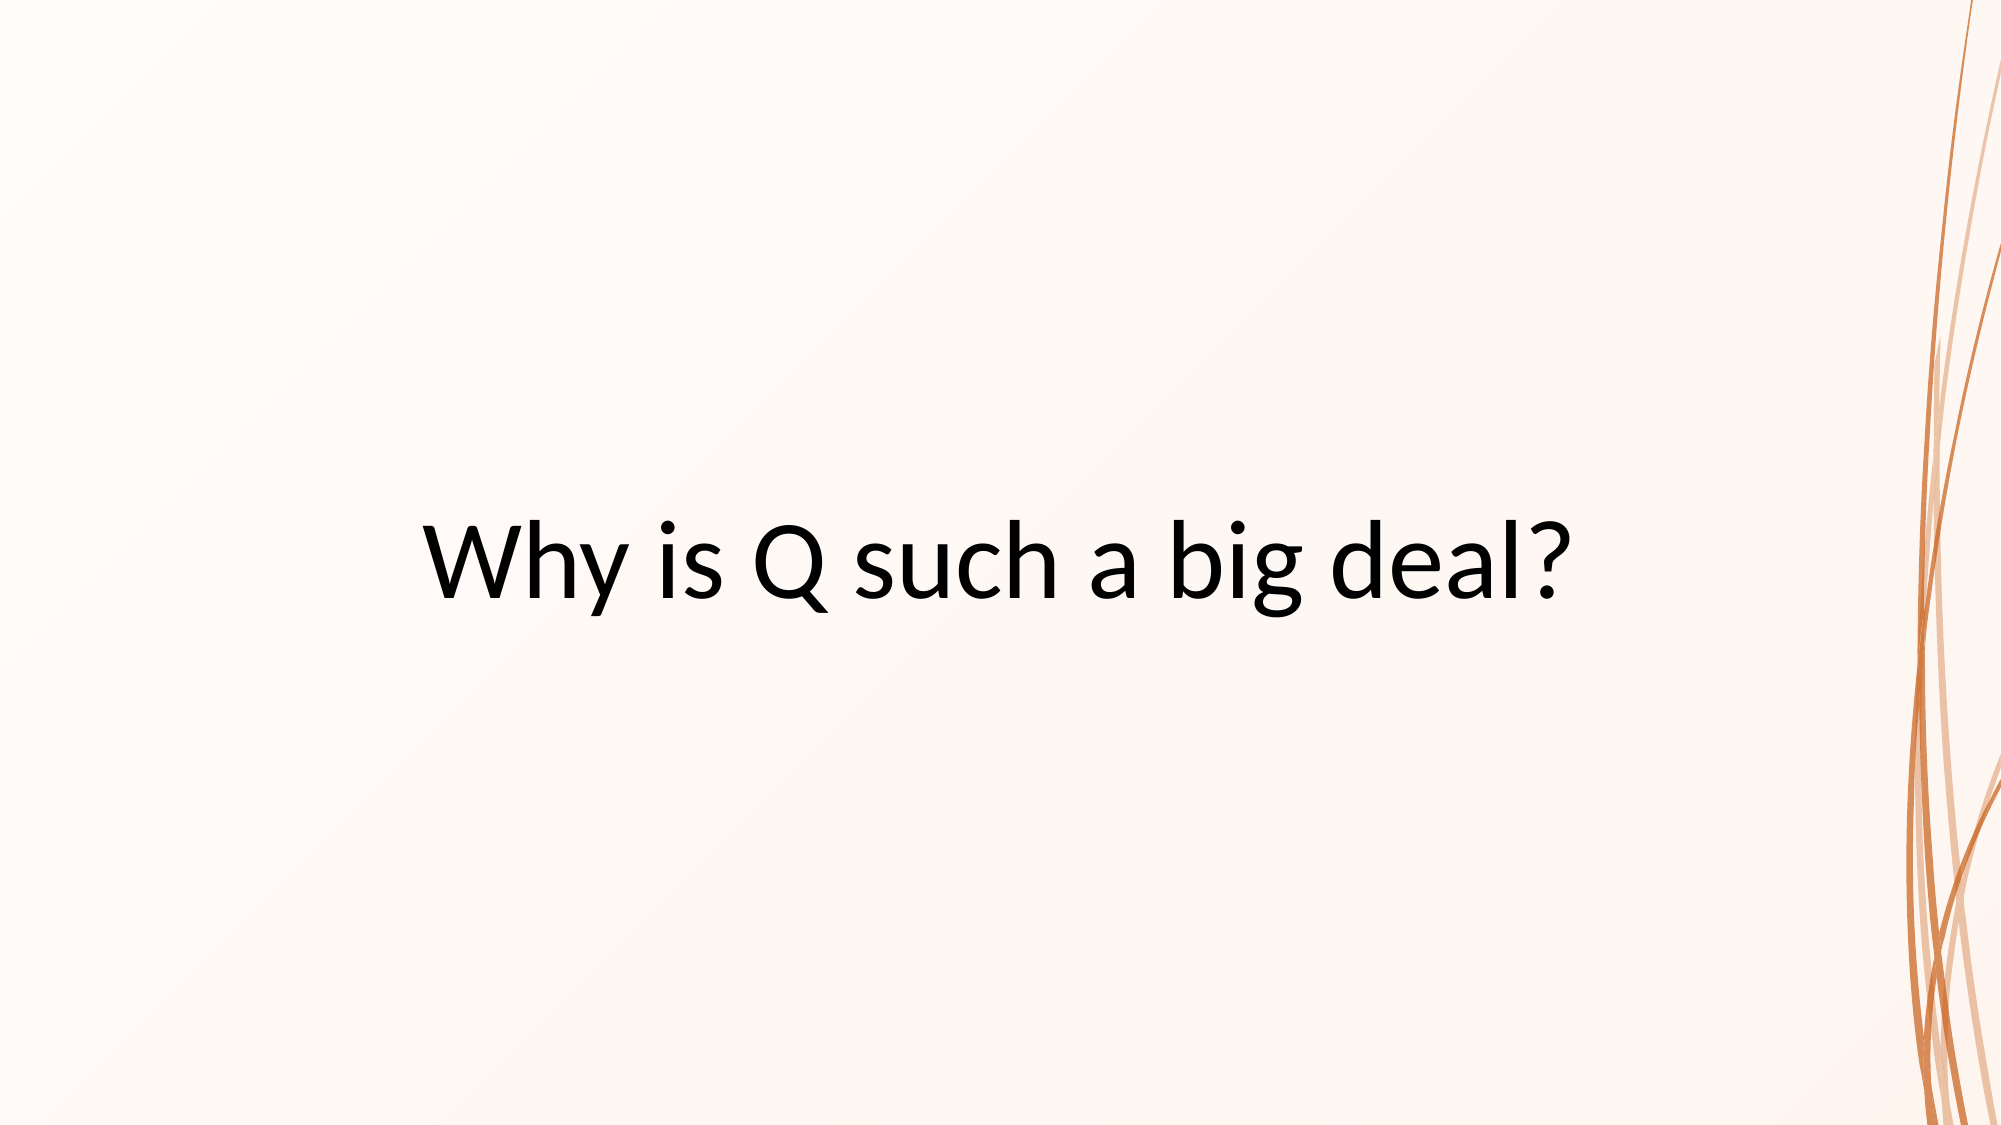

# Why is Q such a big deal?